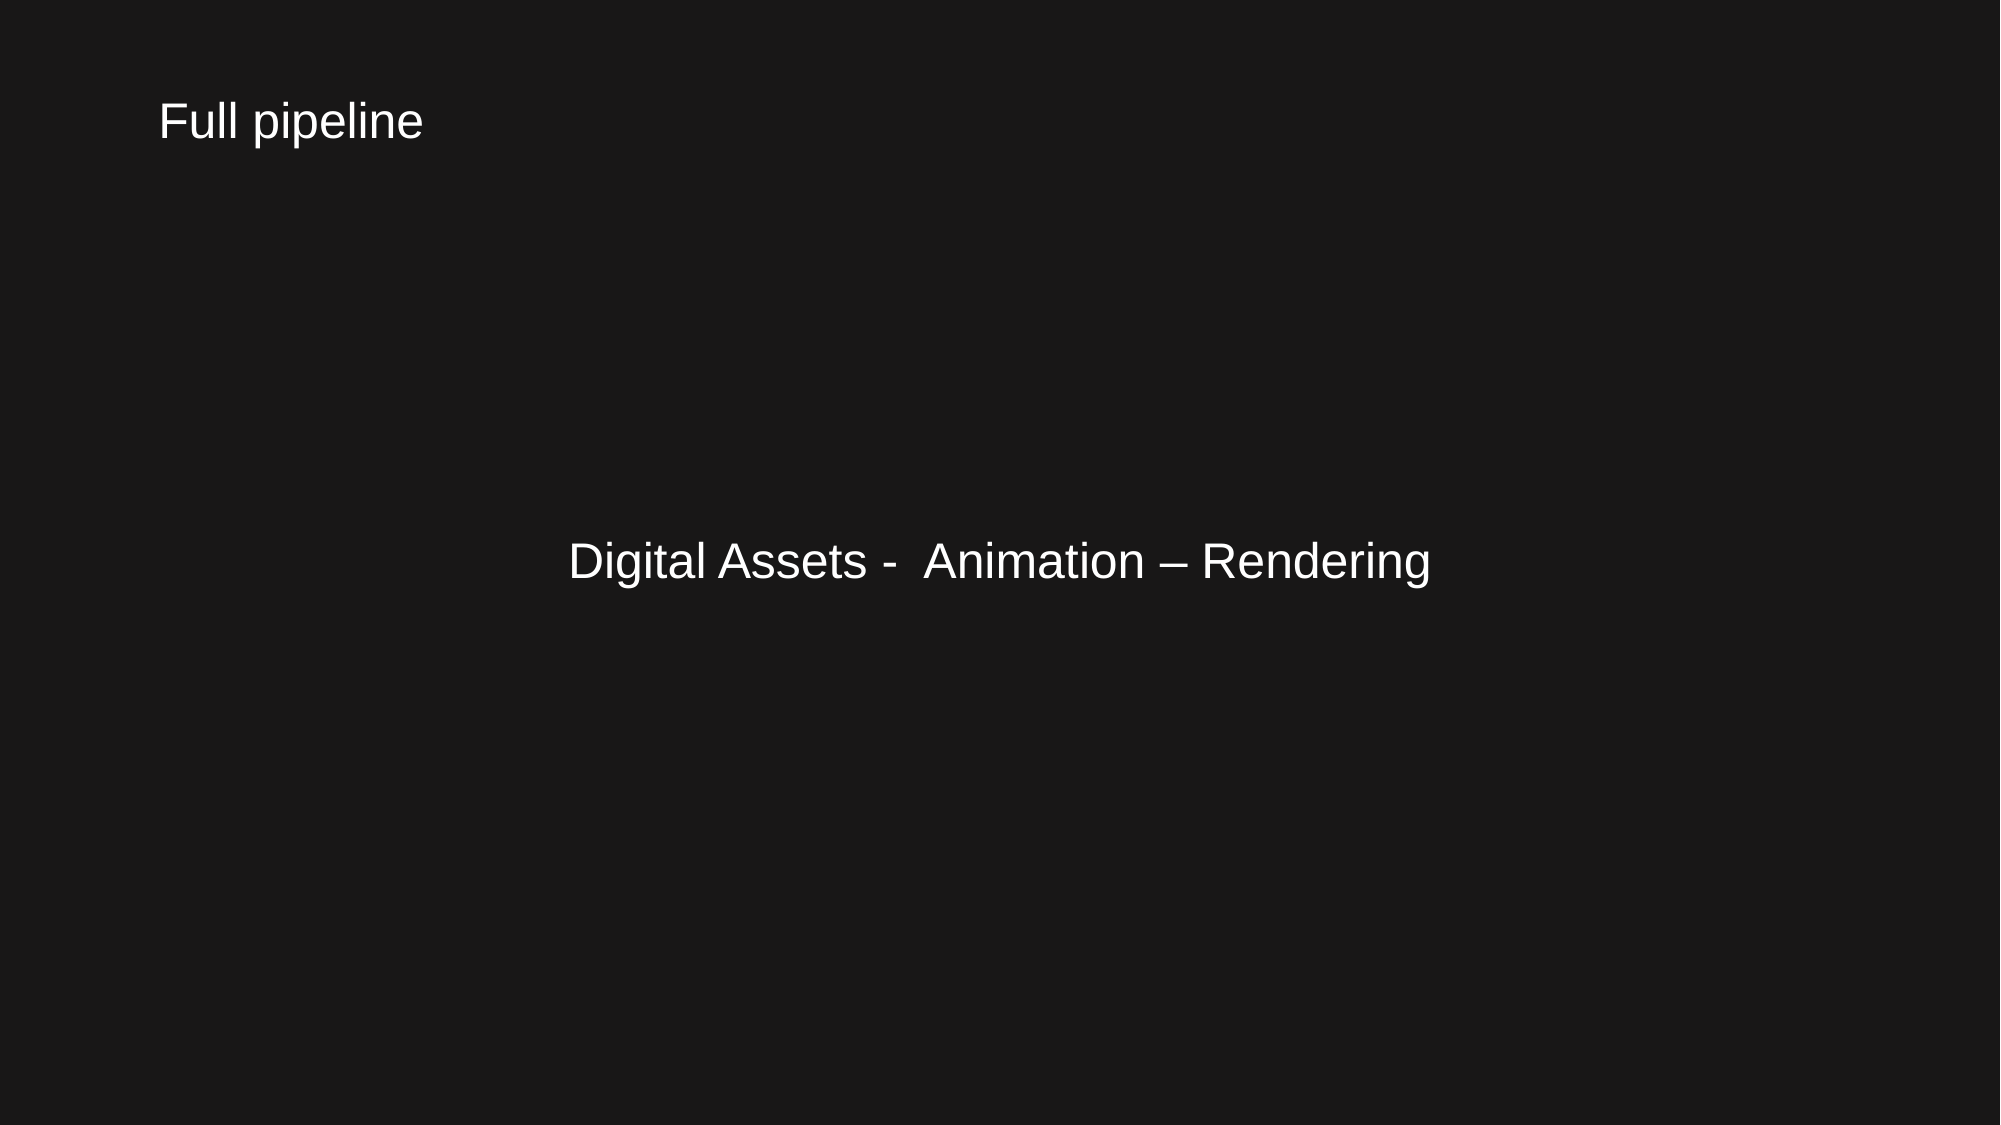

Full pipeline
# Digital Assets -  Animation – Rendering